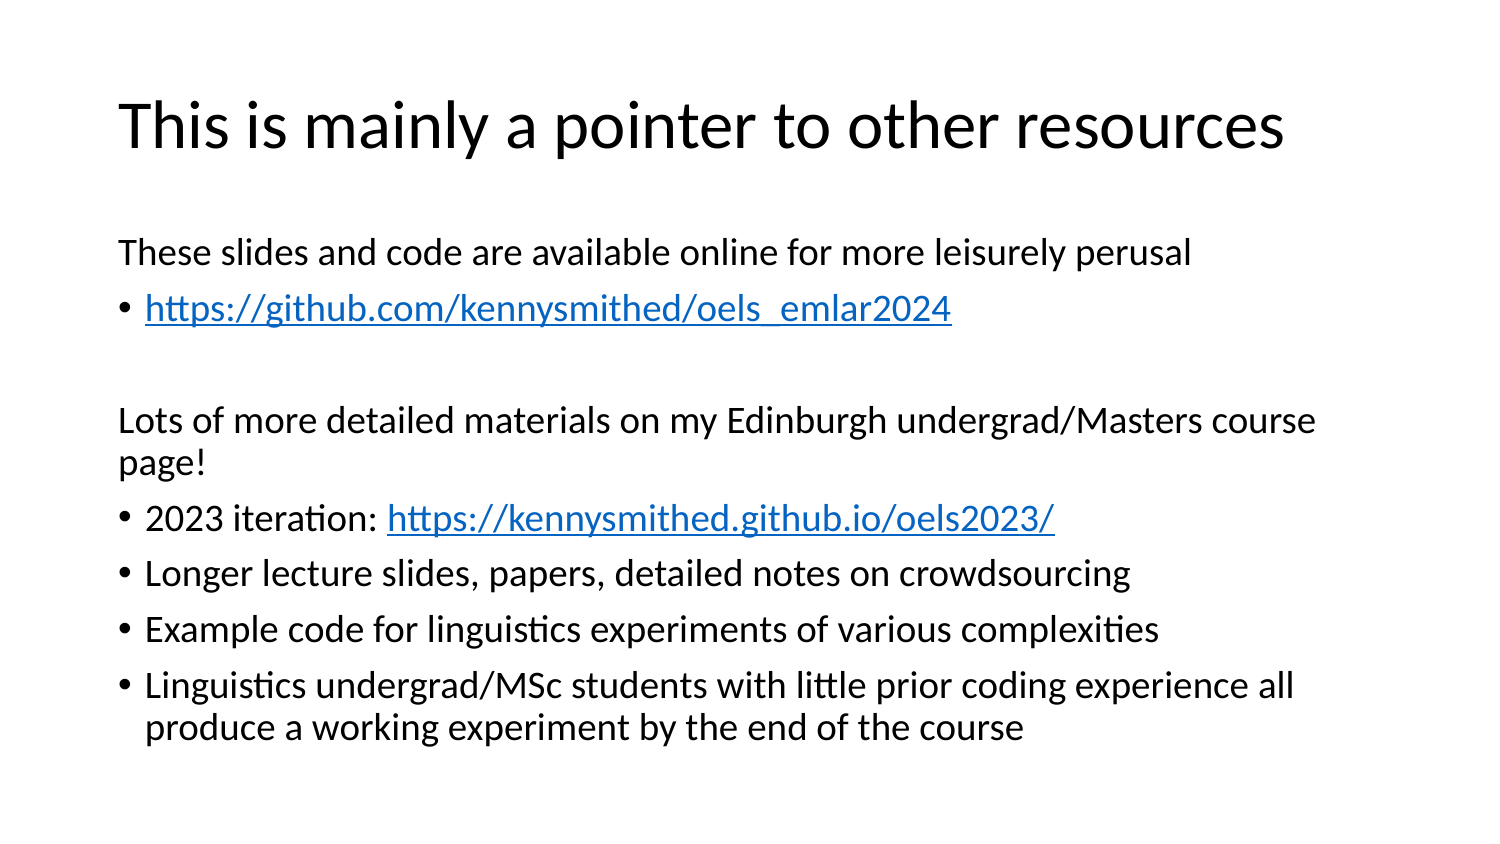

# This is mainly a pointer to other resources
These slides and code are available online for more leisurely perusal
https://github.com/kennysmithed/oels_emlar2024

Lots of more detailed materials on my Edinburgh undergrad/Masters course page!
2023 iteration: https://kennysmithed.github.io/oels2023/
Longer lecture slides, papers, detailed notes on crowdsourcing
Example code for linguistics experiments of various complexities
Linguistics undergrad/MSc students with little prior coding experience all produce a working experiment by the end of the course